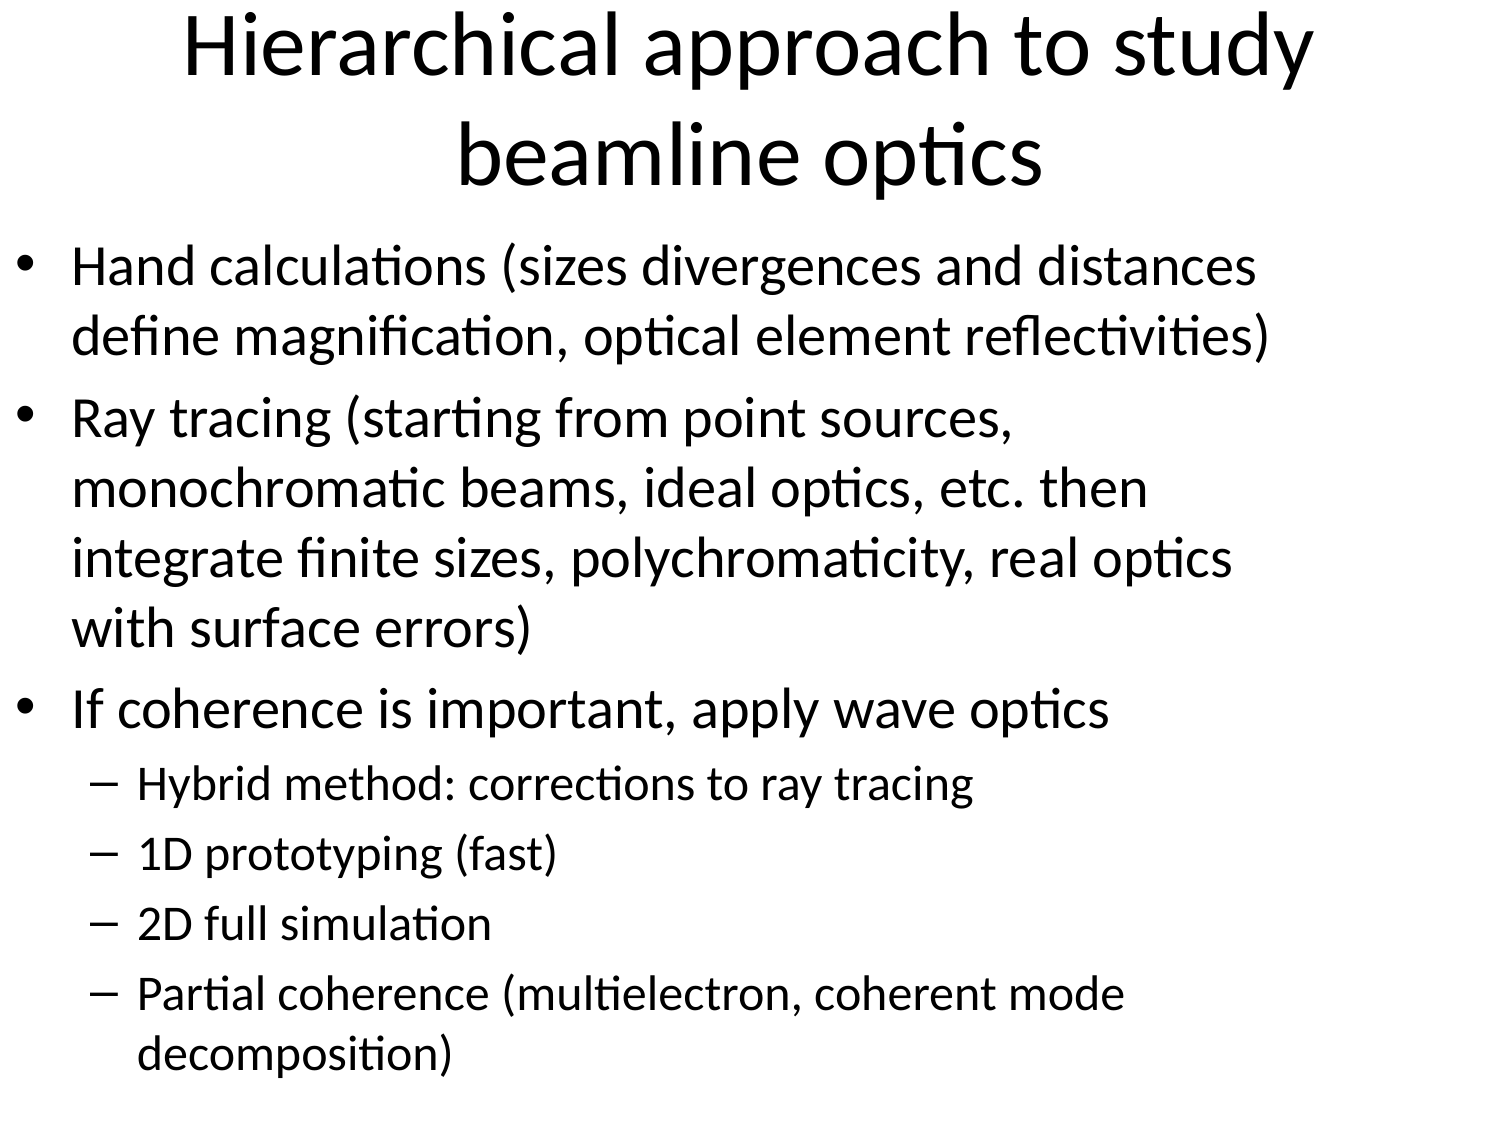

# Hierarchical approach to study beamline optics
Hand calculations (sizes divergences and distances define magnification, optical element reflectivities)
Ray tracing (starting from point sources, monochromatic beams, ideal optics, etc. then integrate finite sizes, polychromaticity, real optics with surface errors)
If coherence is important, apply wave optics
Hybrid method: corrections to ray tracing
1D prototyping (fast)
2D full simulation
Partial coherence (multielectron, coherent mode decomposition)